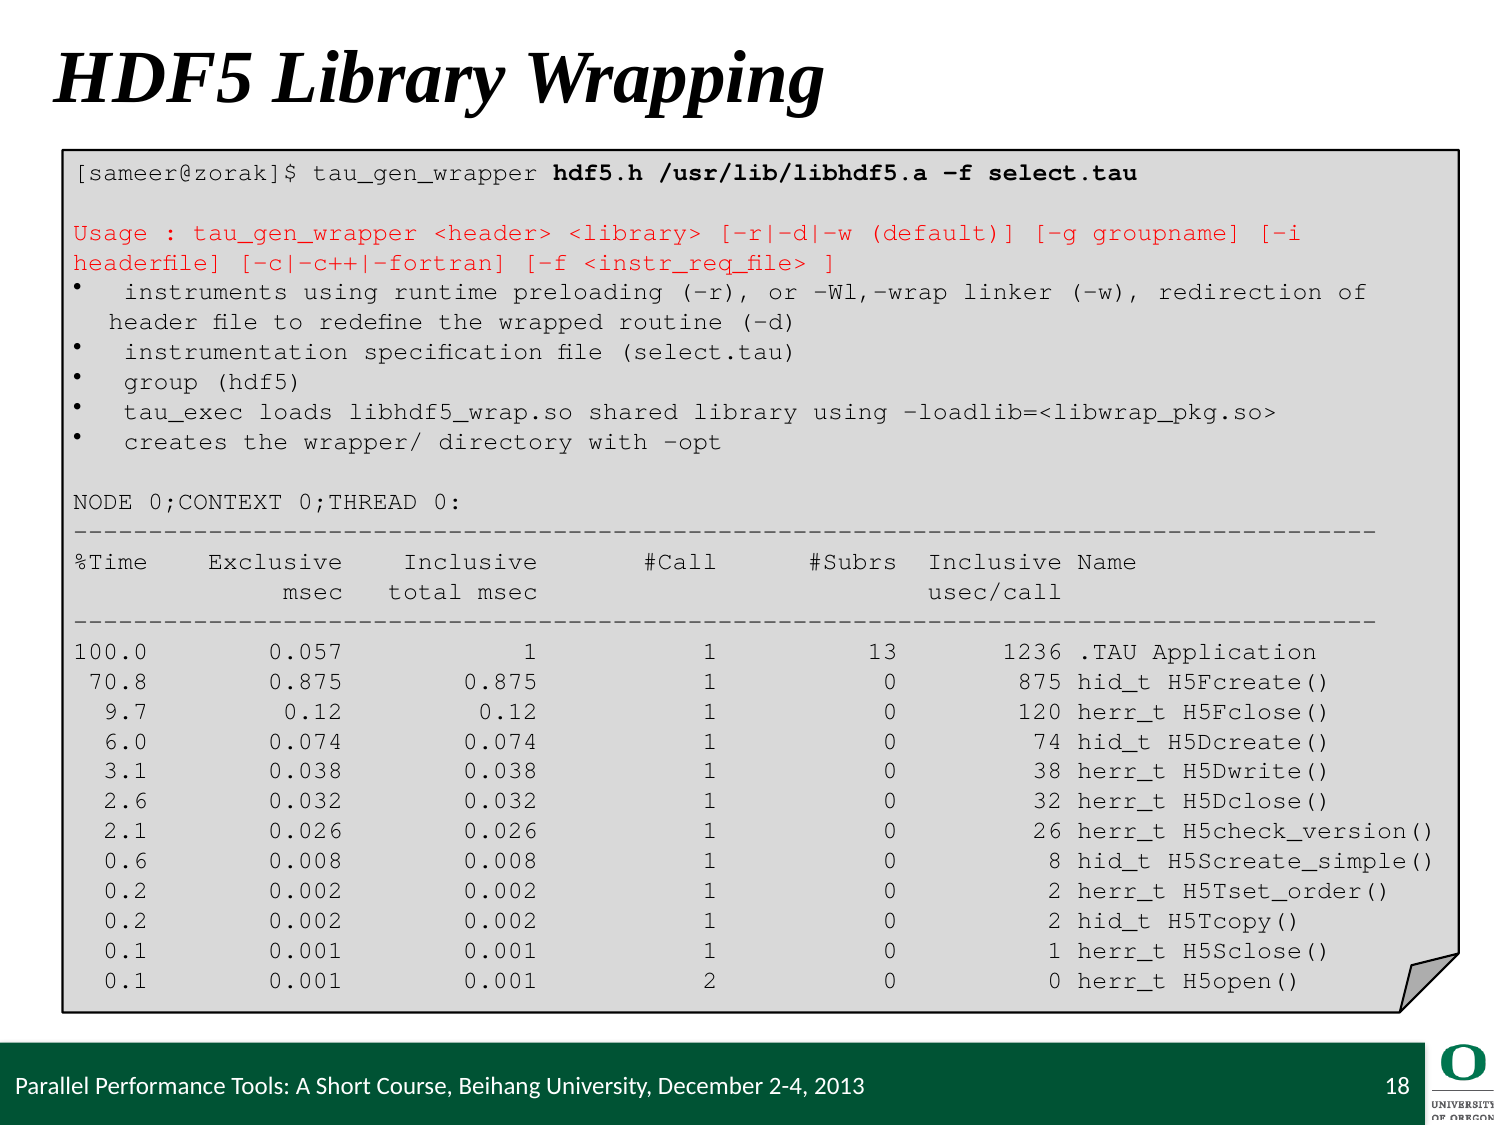

# HDF5 Library Wrapping
[sameer@zorak]$ tau_gen_wrapper hdf5.h /usr/lib/libhdf5.a -f select.tau

Usage : tau_gen_wrapper <header> <library> [-r|-d|-w (default)] [-g groupname] [-i headerfile] [-c|-c++|-fortran] [-f <instr_req_file> ]
 instruments using runtime preloading (-r), or -Wl,-wrap linker (-w), redirection of header file to redefine the wrapped routine (-d)
 instrumentation specification file (select.tau)
 group (hdf5)
 tau_exec loads libhdf5_wrap.so shared library using –loadlib=<libwrap_pkg.so>
 creates the wrapper/ directory with -opt

NODE 0;CONTEXT 0;THREAD 0:
---------------------------------------------------------------------------------------
%Time    Exclusive    Inclusive       #Call      #Subrs  Inclusive Name
              msec   total msec                          usec/call
---------------------------------------------------------------------------------------
100.0        0.057            1           1          13       1236 .TAU Application
 70.8        0.875        0.875           1           0        875 hid_t H5Fcreate()
  9.7         0.12         0.12           1           0        120 herr_t H5Fclose()
  6.0        0.074        0.074           1           0         74 hid_t H5Dcreate()
  3.1        0.038        0.038           1           0         38 herr_t H5Dwrite()
  2.6        0.032        0.032           1           0         32 herr_t H5Dclose()
  2.1        0.026        0.026           1           0         26 herr_t H5check_version()
  0.6        0.008        0.008           1           0          8 hid_t H5Screate_simple()
  0.2        0.002        0.002           1           0          2 herr_t H5Tset_order()
  0.2        0.002        0.002           1           0          2 hid_t H5Tcopy()
  0.1        0.001        0.001           1           0          1 herr_t H5Sclose()
  0.1        0.001        0.001           2           0          0 herr_t H5open()
Parallel Performance Tools: A Short Course, Beihang University, December 2-4, 2013
18